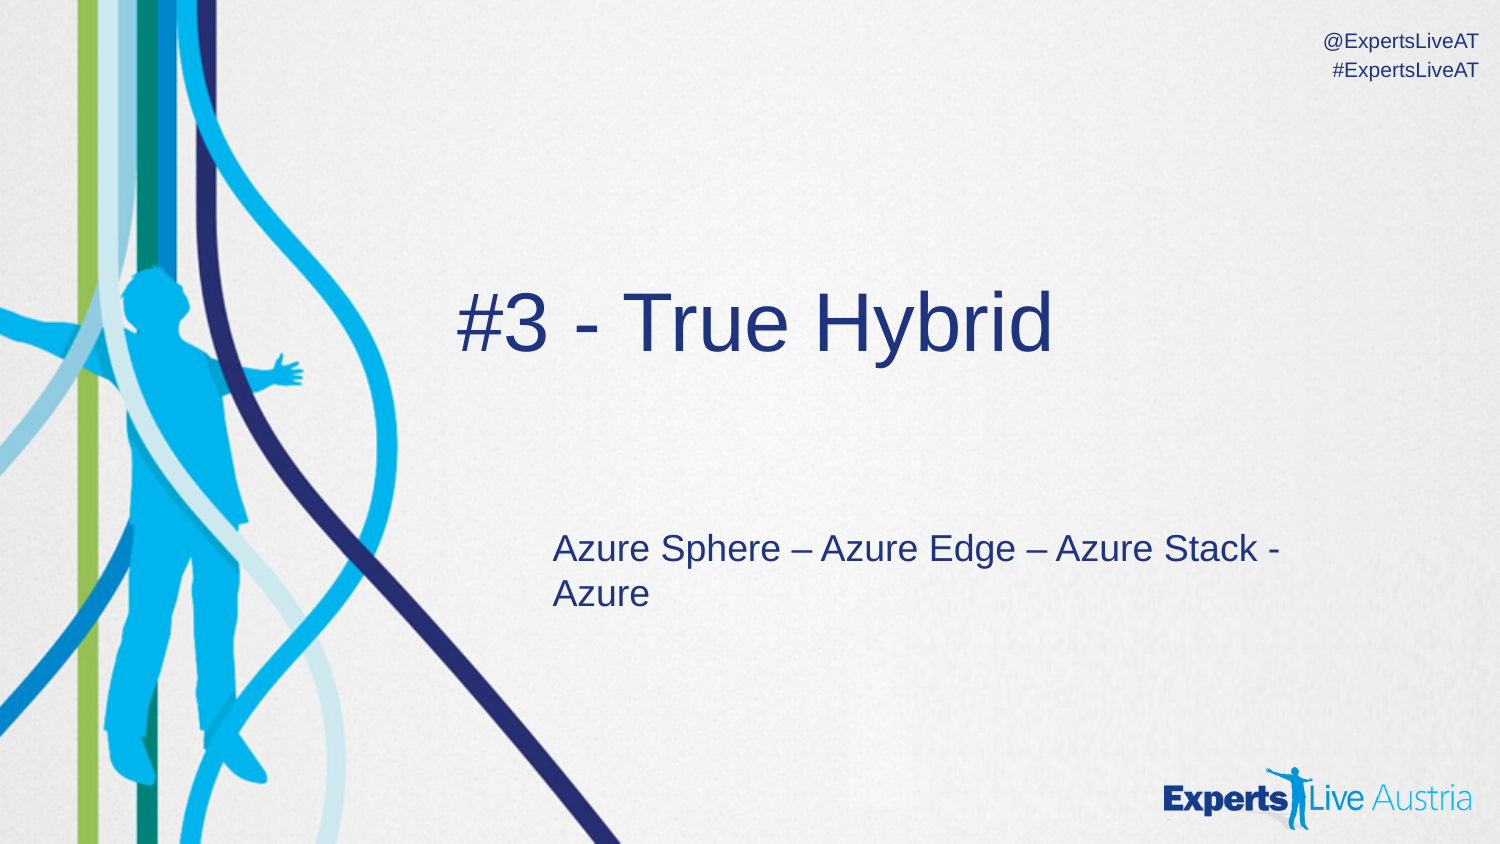

# #3 - True Hybrid
Azure Sphere – Azure Edge – Azure Stack - Azure